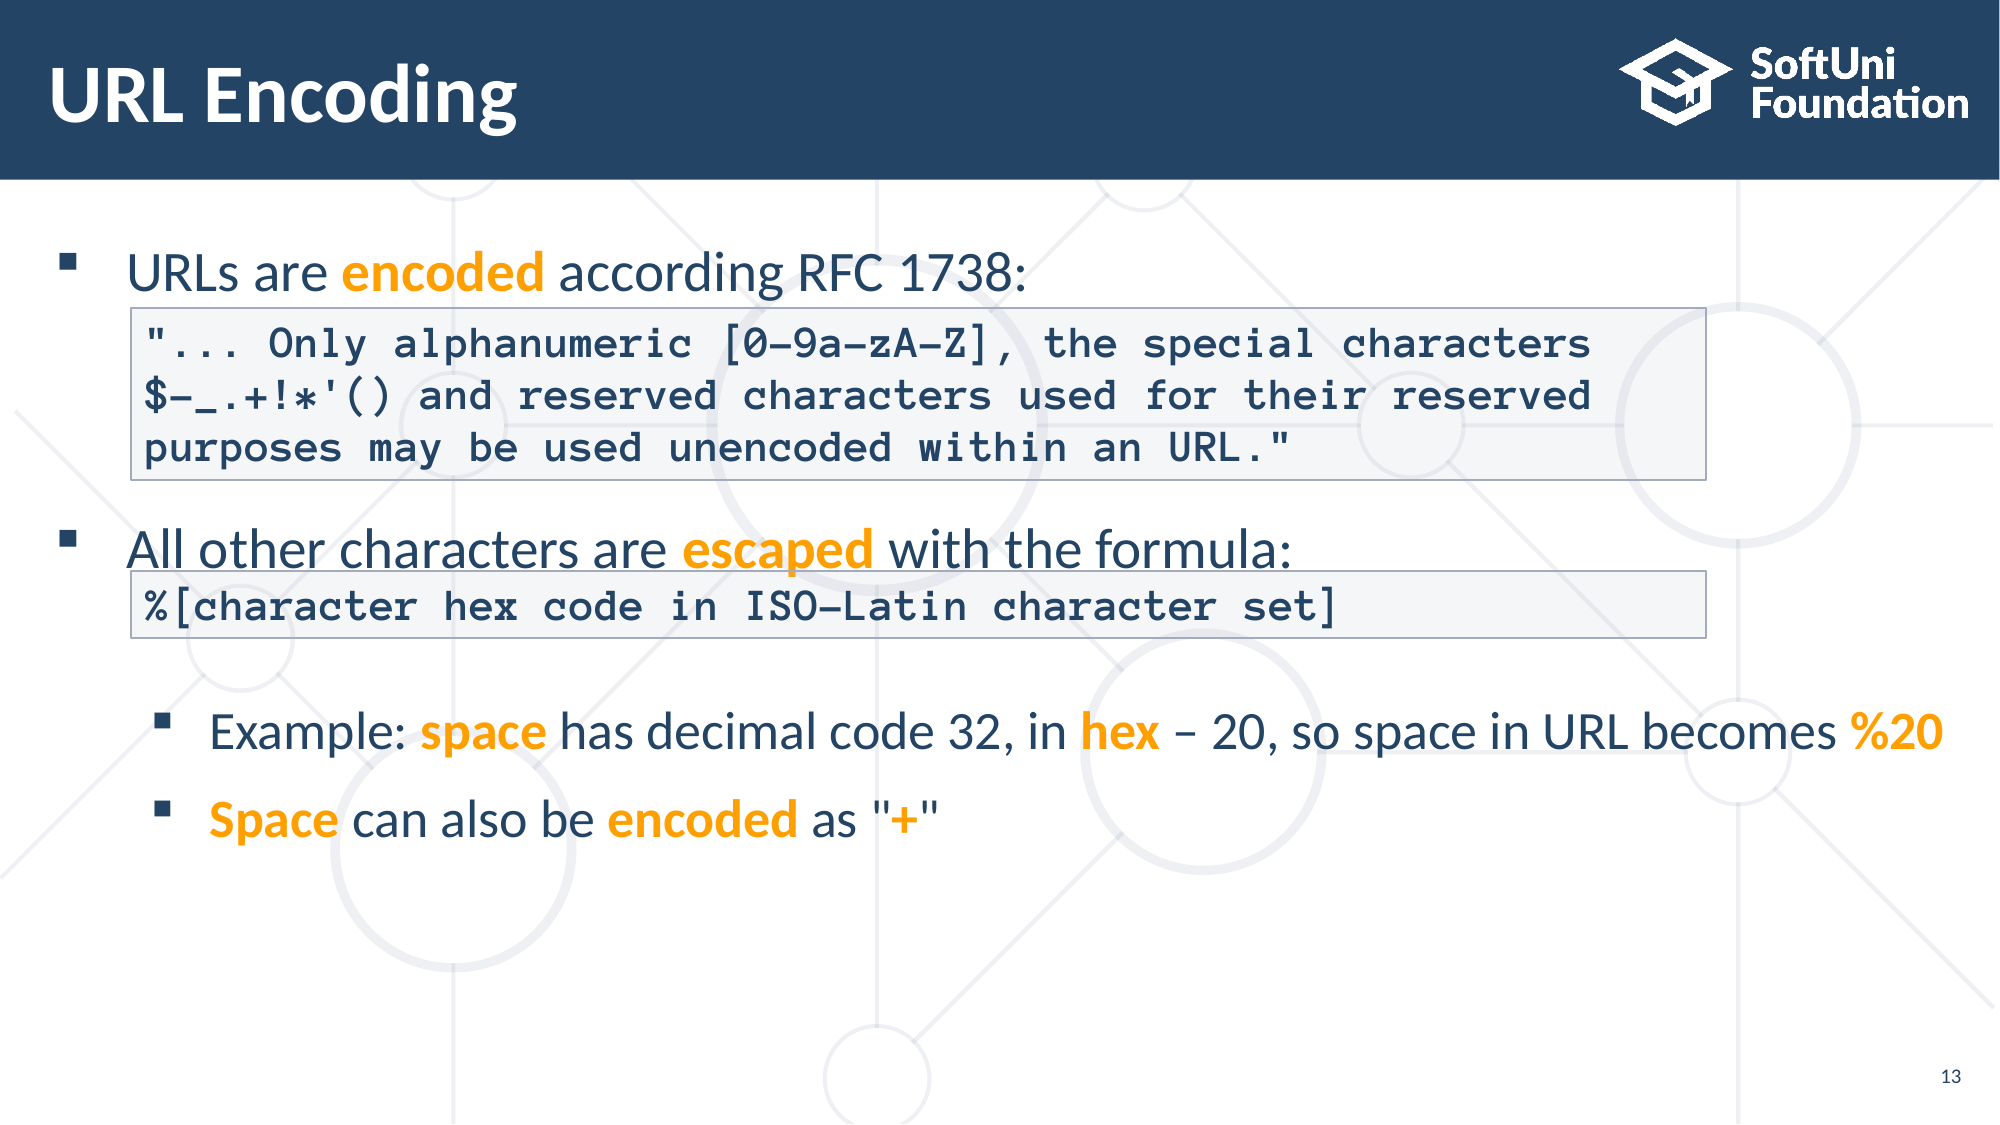

# URL Encoding
URLs are encoded according RFC 1738:

All other characters are escaped with the formula:

Example: space has decimal code 32, in hex – 20, so space in URL becomes %20
Space can also be encoded as "+"
"... Only alphanumeric [0-9a-zA-Z], the special characters
$-_.+!*'() and reserved characters used for their reserved purposes may be used unencoded within an URL."
%[character hex code in ISO-Latin character set]
13